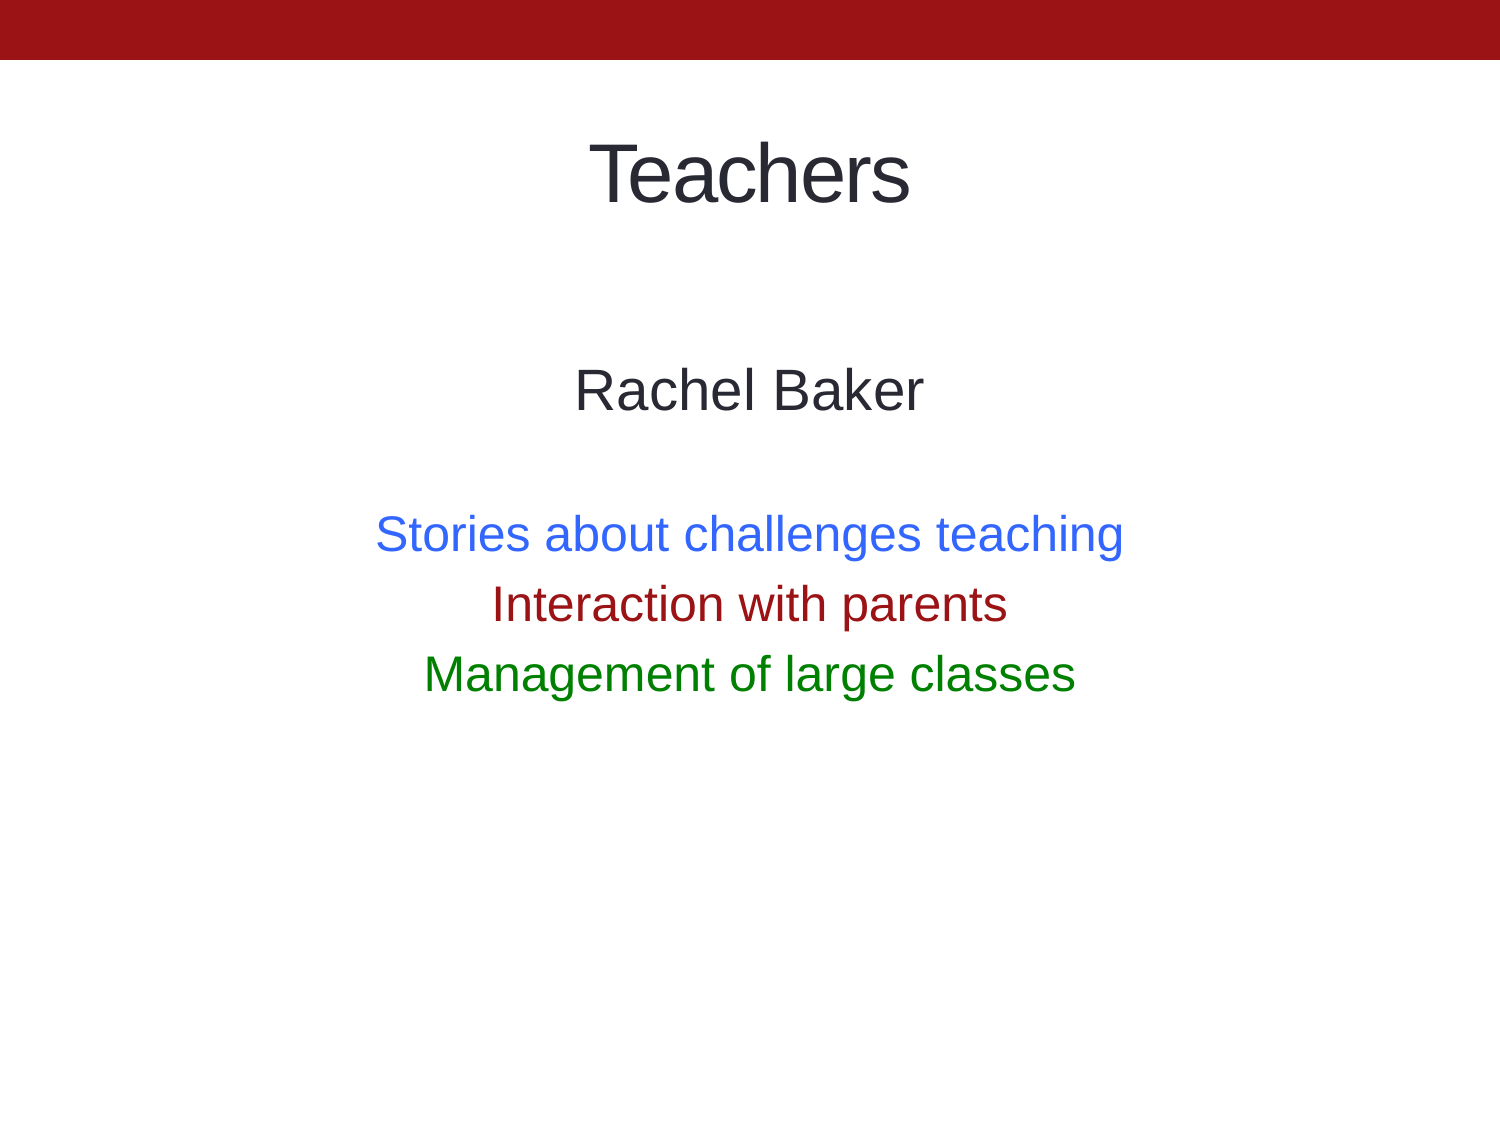

# Teachers

Rachel Baker

Stories about challenges teaching
Interaction with parents
Management of large classes